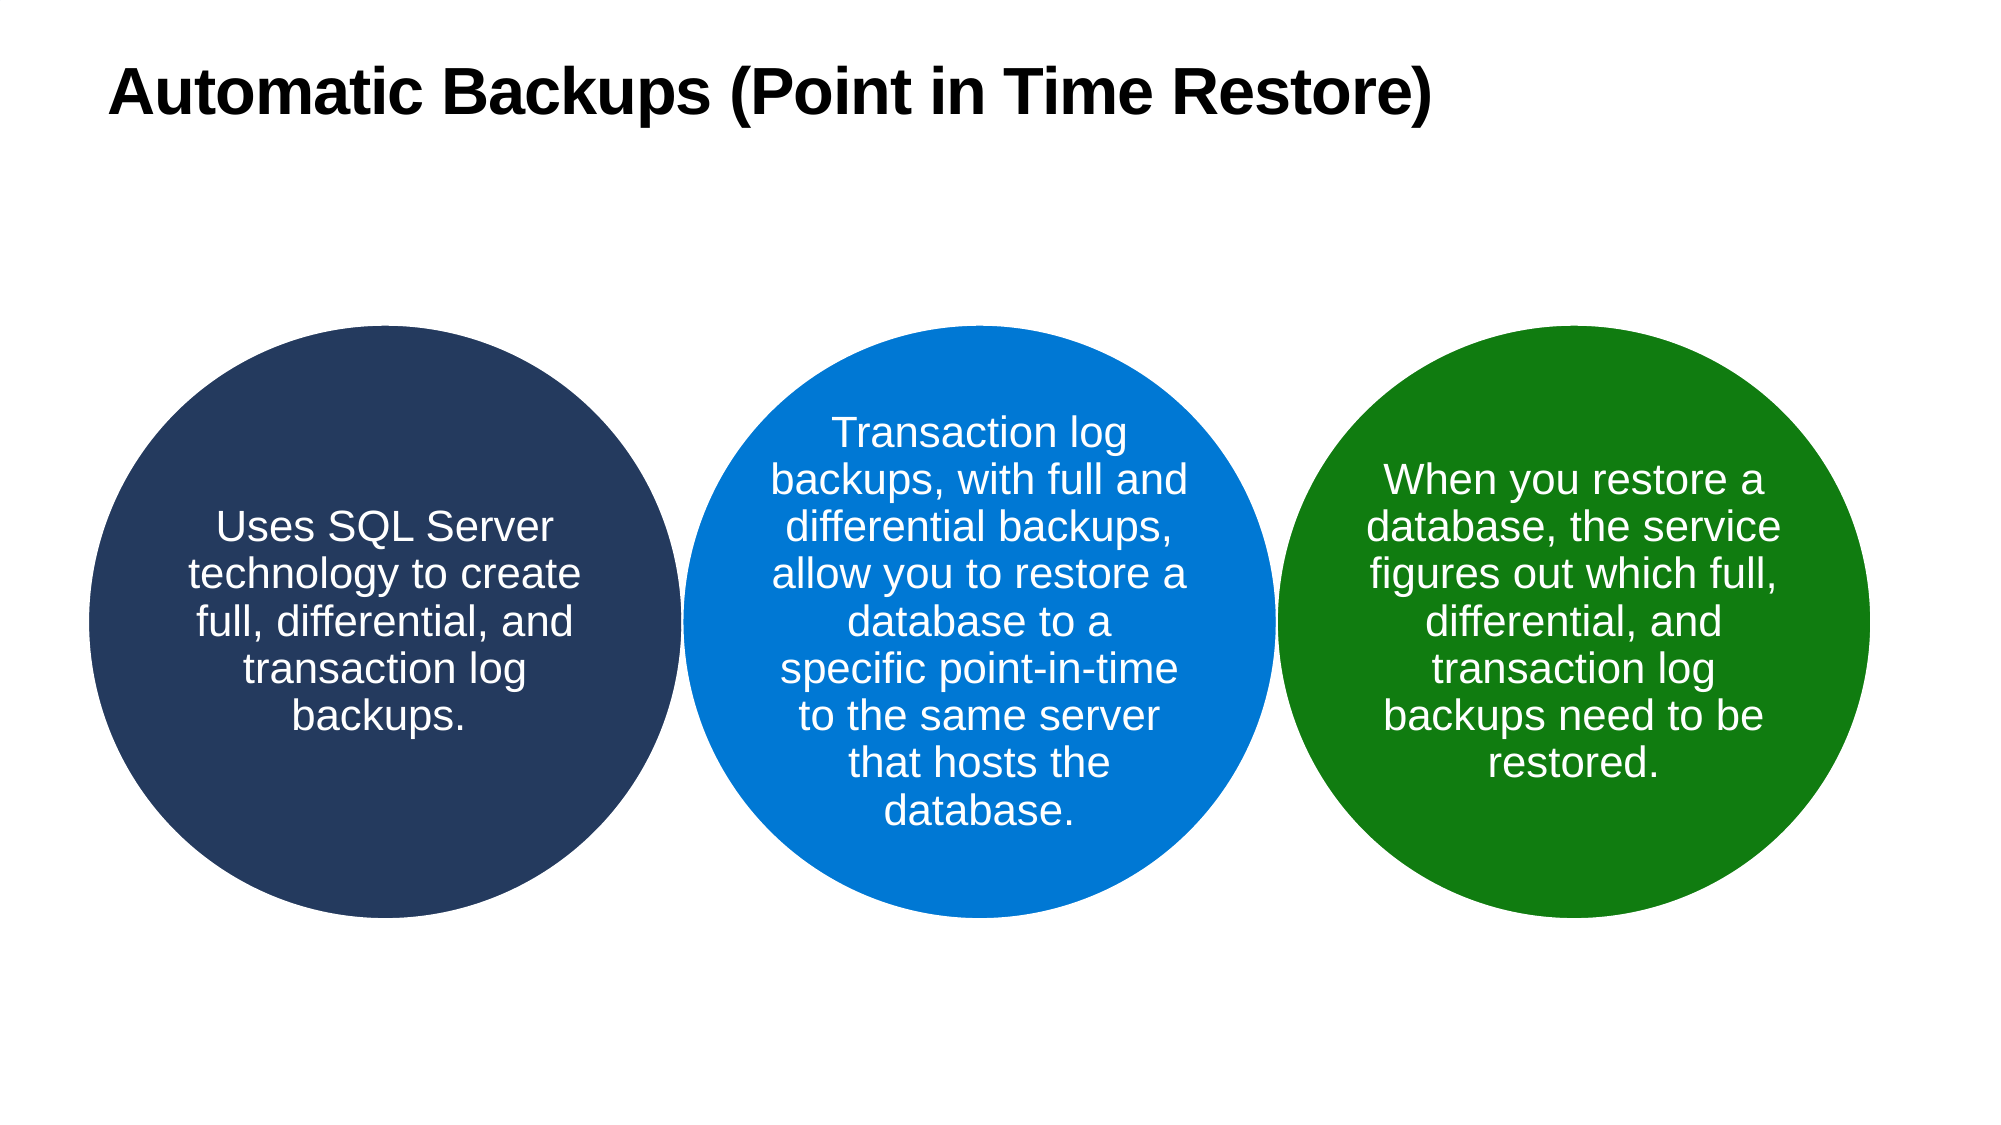

# Automatic Backups (Point in Time Restore)
Uses SQL Server technology to create full, differential, and transaction log backups.
Transaction log backups, with full and differential backups, allow you to restore a database to a specific point-in-time to the same server that hosts the database.
When you restore a database, the service figures out which full, differential, and transaction log backups need to be restored.